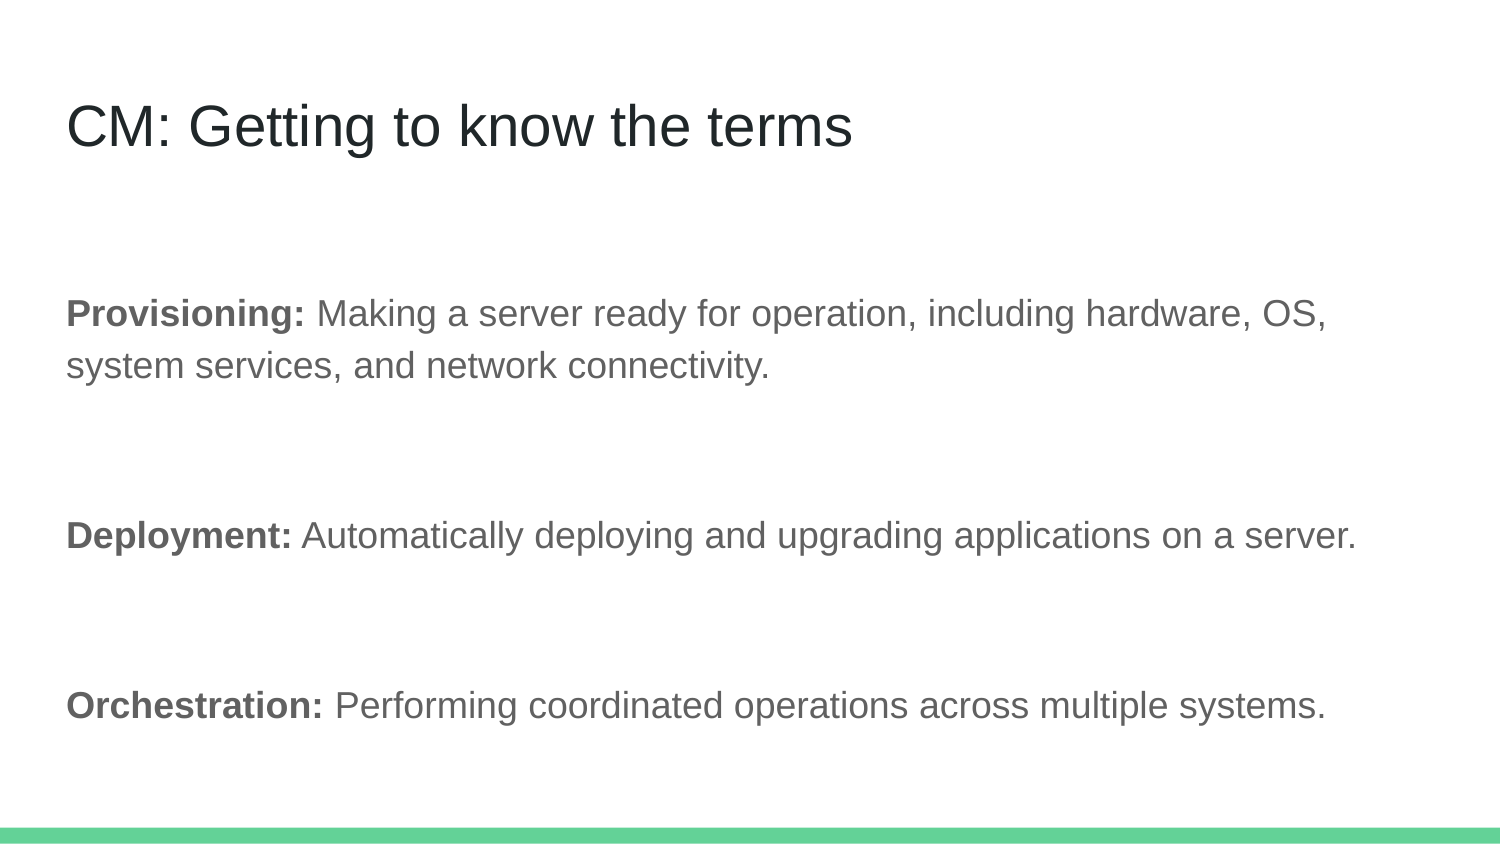

# CM: Getting to know the terms

Provisioning: Making a server ready for operation, including hardware, OS, system services, and network connectivity.

Deployment: Automatically deploying and upgrading applications on a server.

Orchestration: Performing coordinated operations across multiple systems.